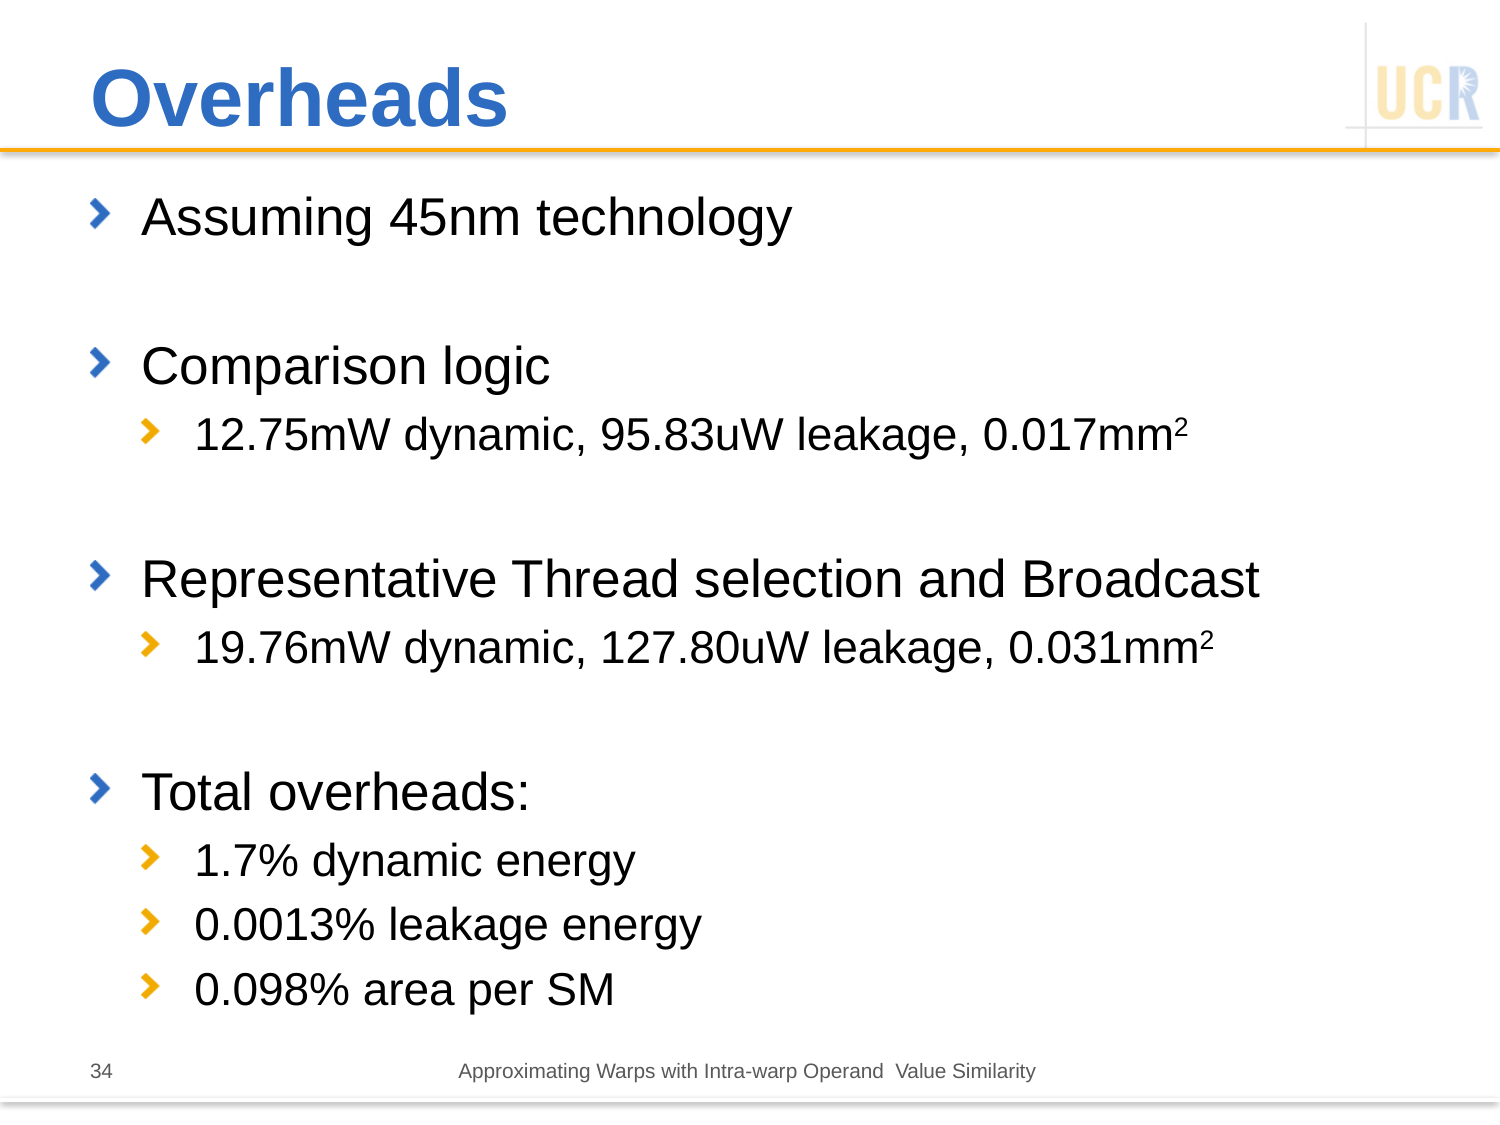

# Overheads
Assuming 45nm technology

Comparison logic
12.75mW dynamic, 95.83uW leakage, 0.017mm2

Representative Thread selection and Broadcast
19.76mW dynamic, 127.80uW leakage, 0.031mm2

Total overheads:
1.7% dynamic energy
0.0013% leakage energy
0.098% area per SM
34
Approximating Warps with Intra-warp Operand  Value Similarity